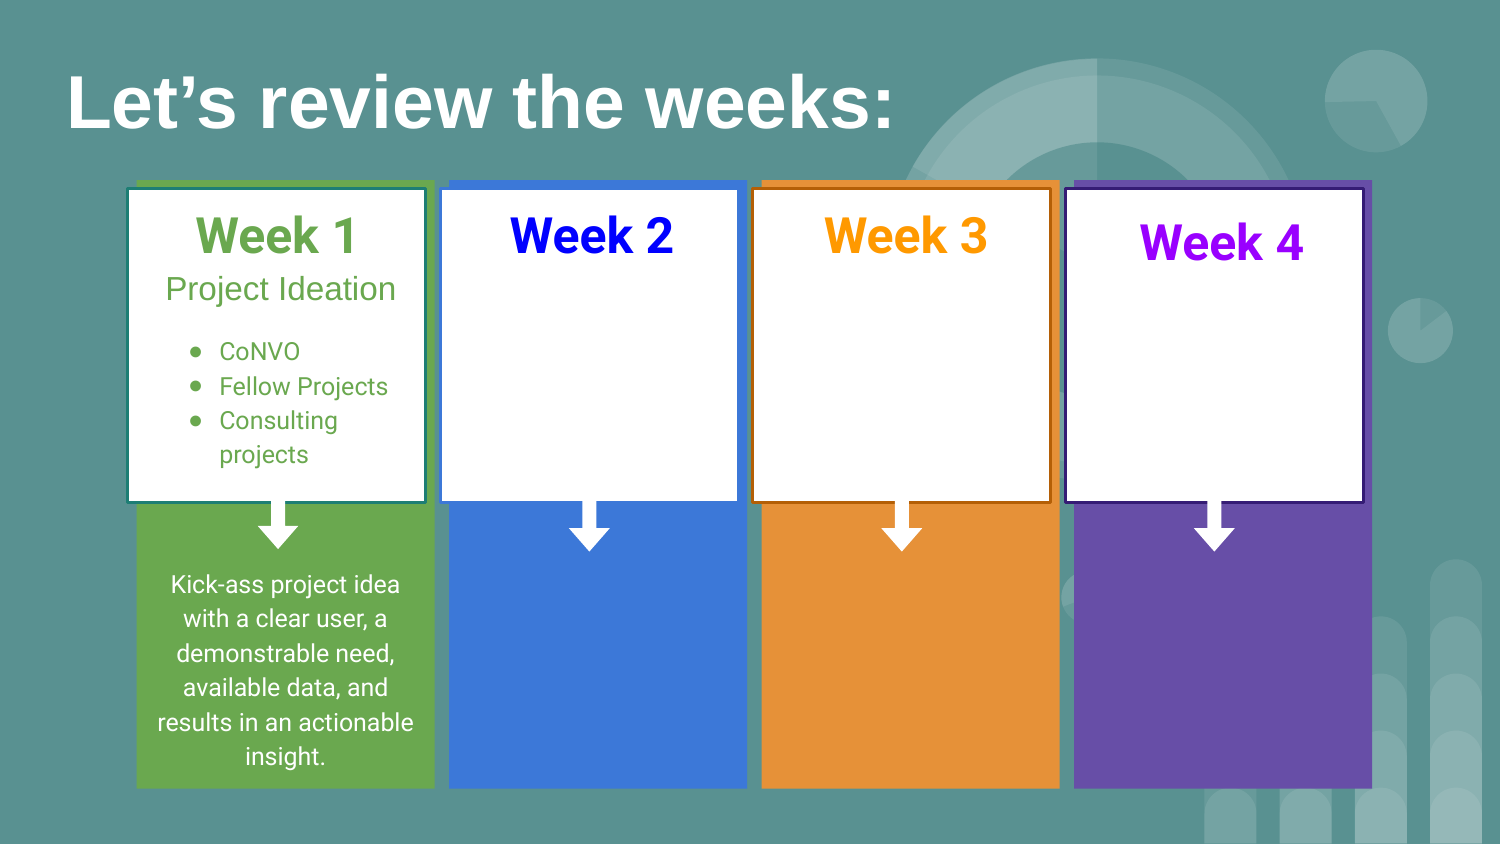

# Let’s review the weeks:

Week 1

Week 2
Week 3
Week 4
Project Ideation
CoNVO
Fellow Projects
Consulting projects

Kick-ass project idea with a clear user, a demonstrable need, available data, and results in an actionable insight.